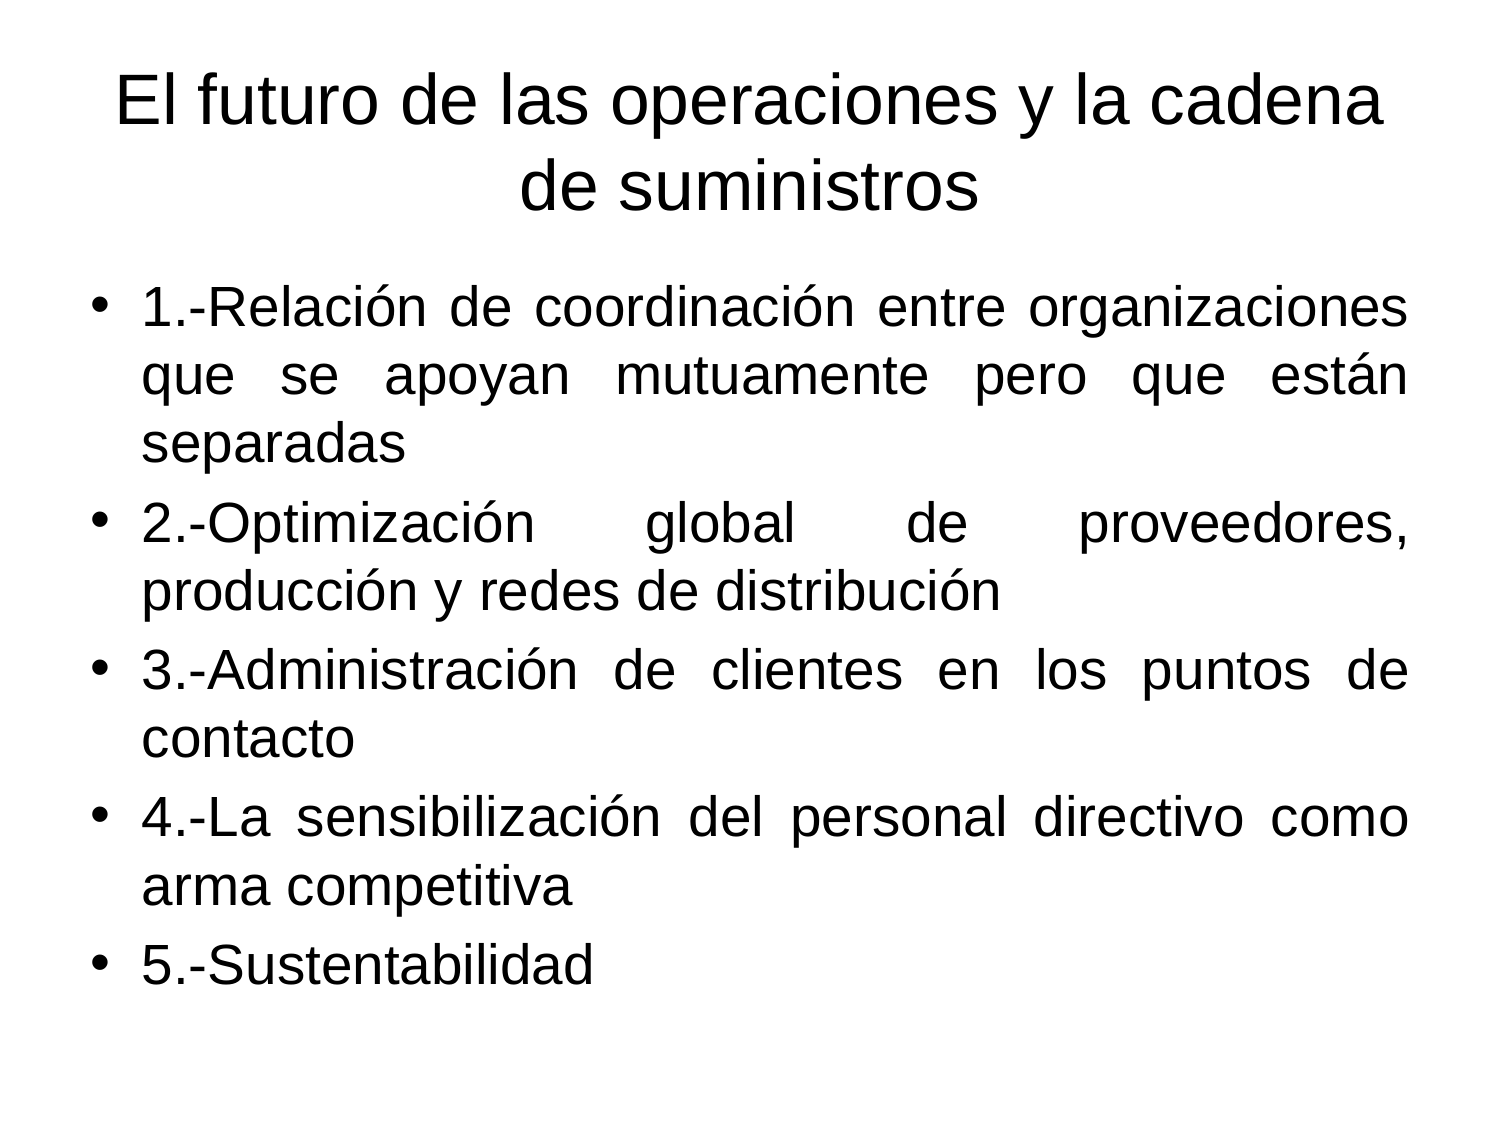

# El futuro de las operaciones y la cadena de suministros
1.-Relación de coordinación entre organizaciones que se apoyan mutuamente pero que están separadas
2.-Optimización global de proveedores, producción y redes de distribución
3.-Administración de clientes en los puntos de contacto
4.-La sensibilización del personal directivo como arma competitiva
5.-Sustentabilidad